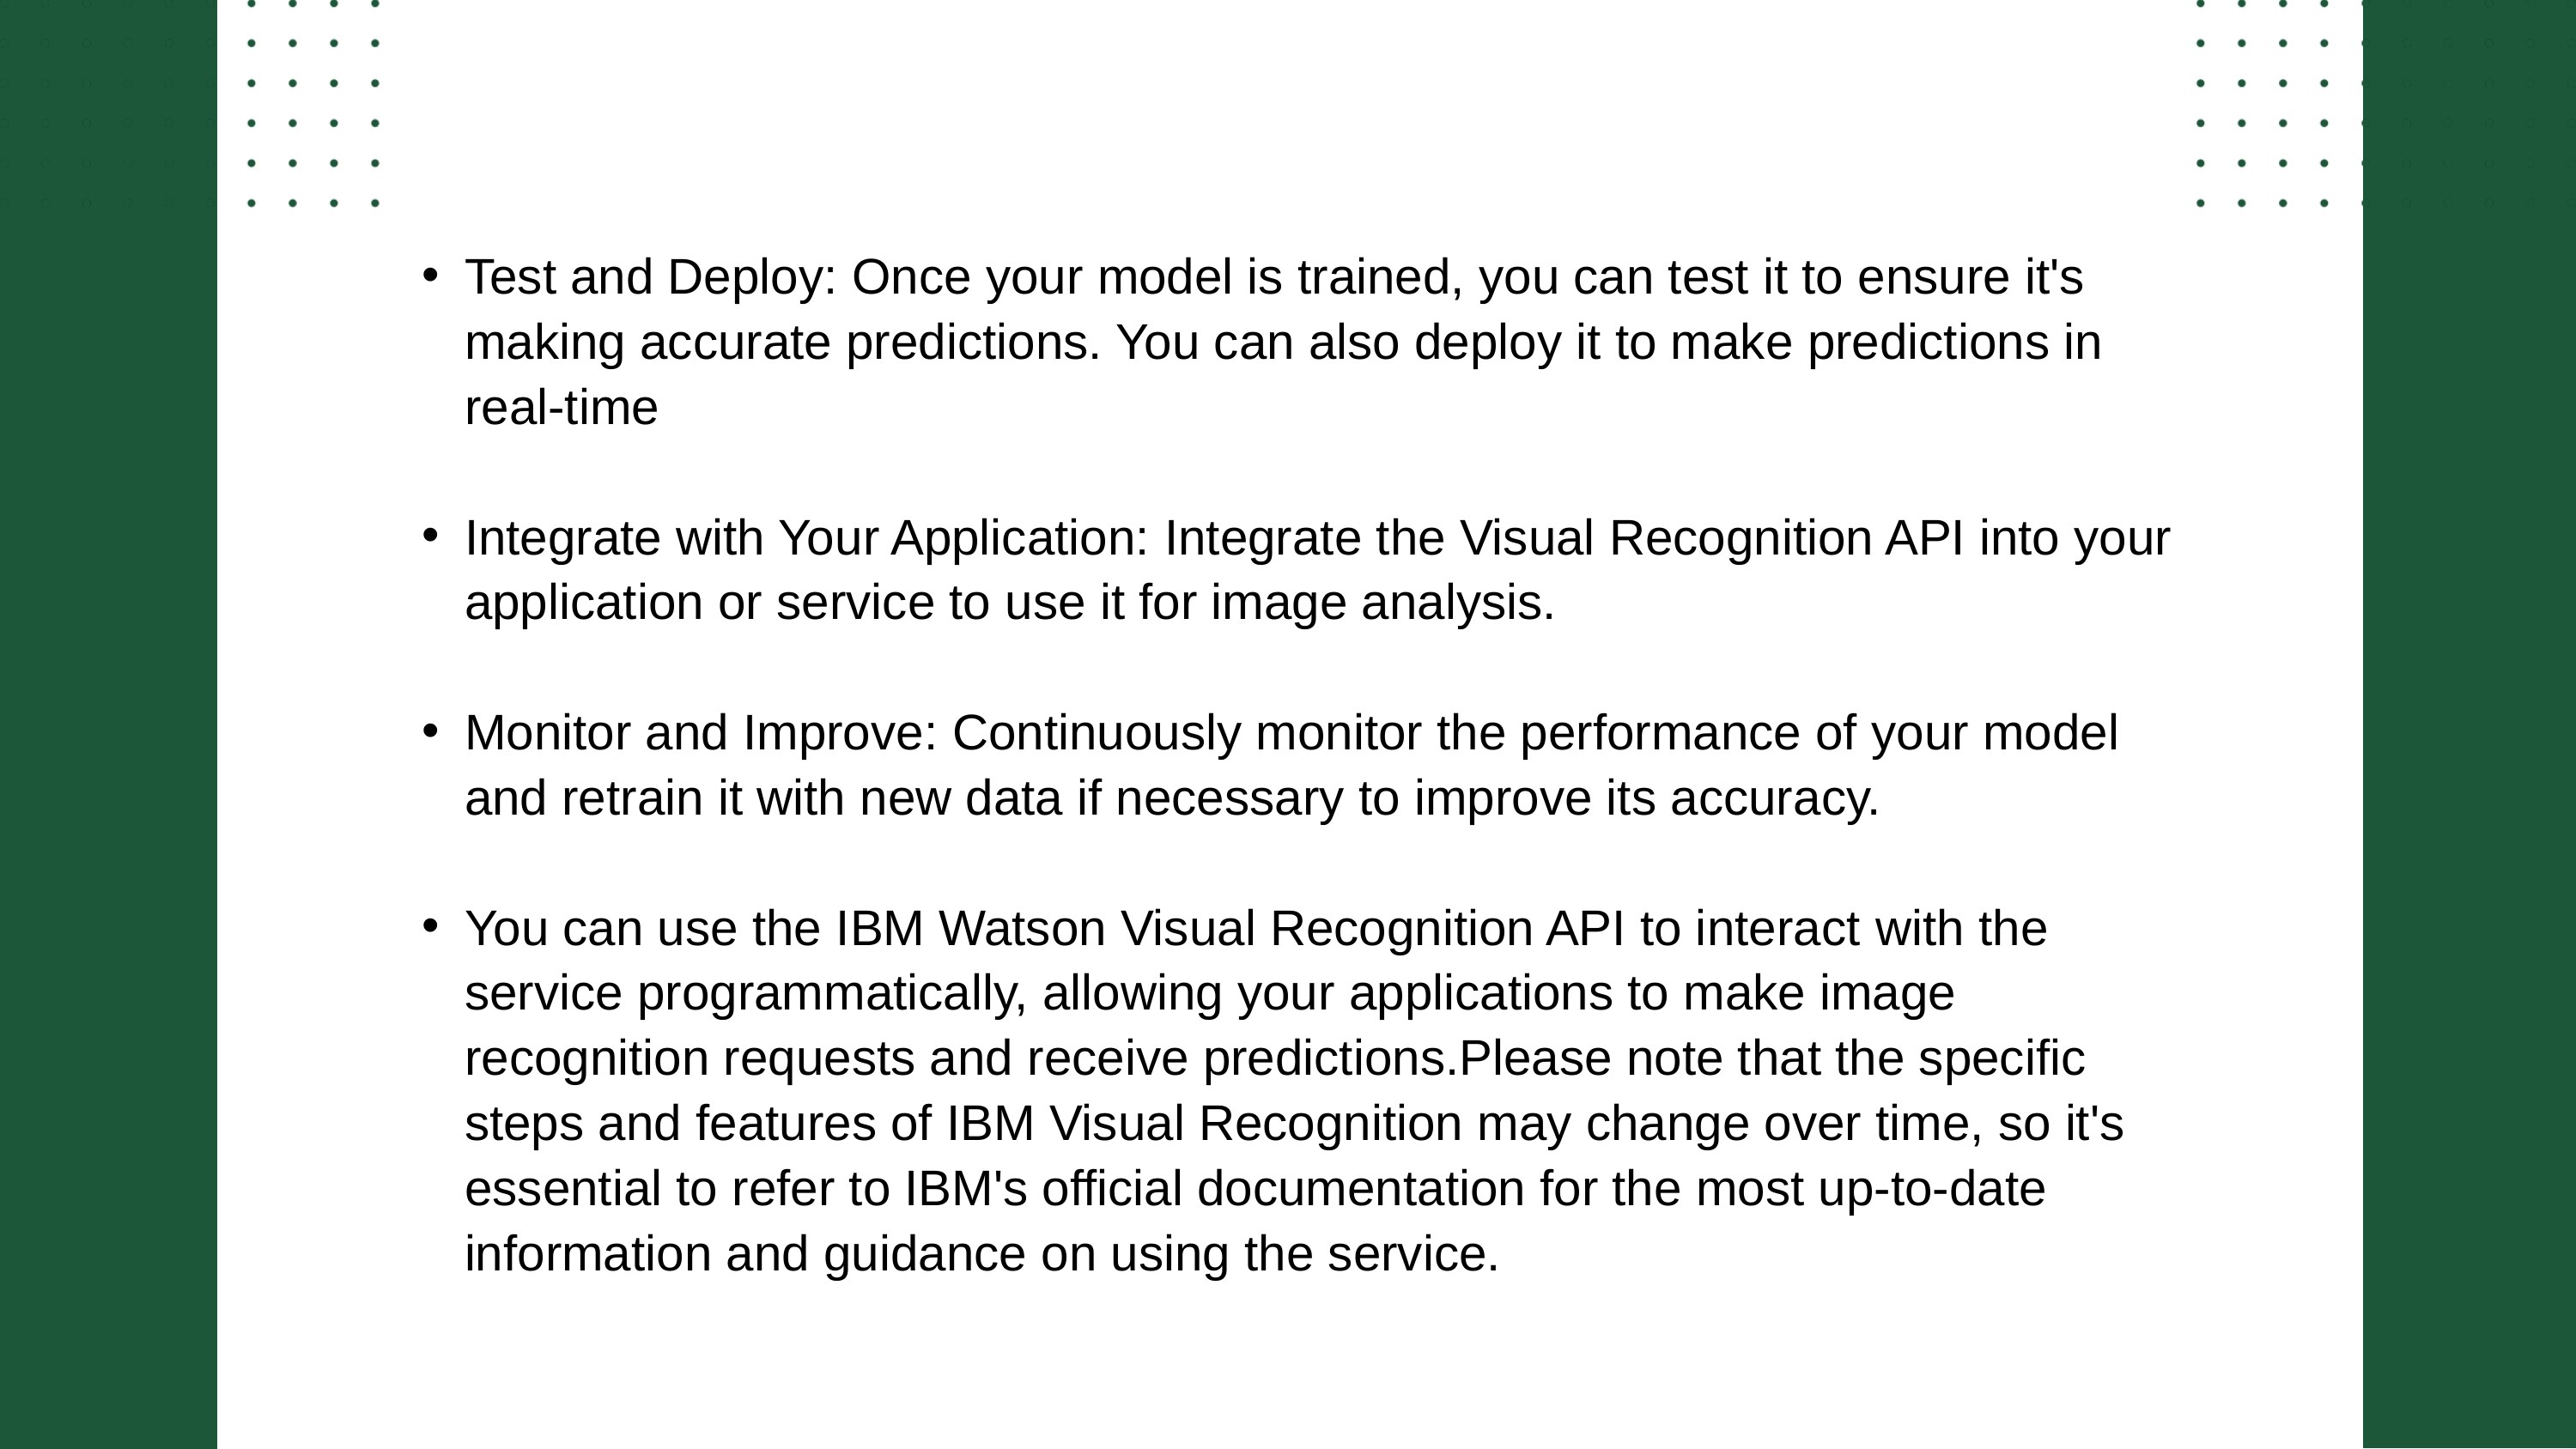

Test and Deploy: Once your model is trained, you can test it to ensure it's making accurate predictions. You can also deploy it to make predictions in real-time

Integrate with Your Application: Integrate the Visual Recognition API into your application or service to use it for image analysis.

Monitor and Improve: Continuously monitor the performance of your model and retrain it with new data if necessary to improve its accuracy.

You can use the IBM Watson Visual Recognition API to interact with the service programmatically, allowing your applications to make image recognition requests and receive predictions.Please note that the specific steps and features of IBM Visual Recognition may change over time, so it's essential to refer to IBM's official documentation for the most up-to-date information and guidance on using the service.